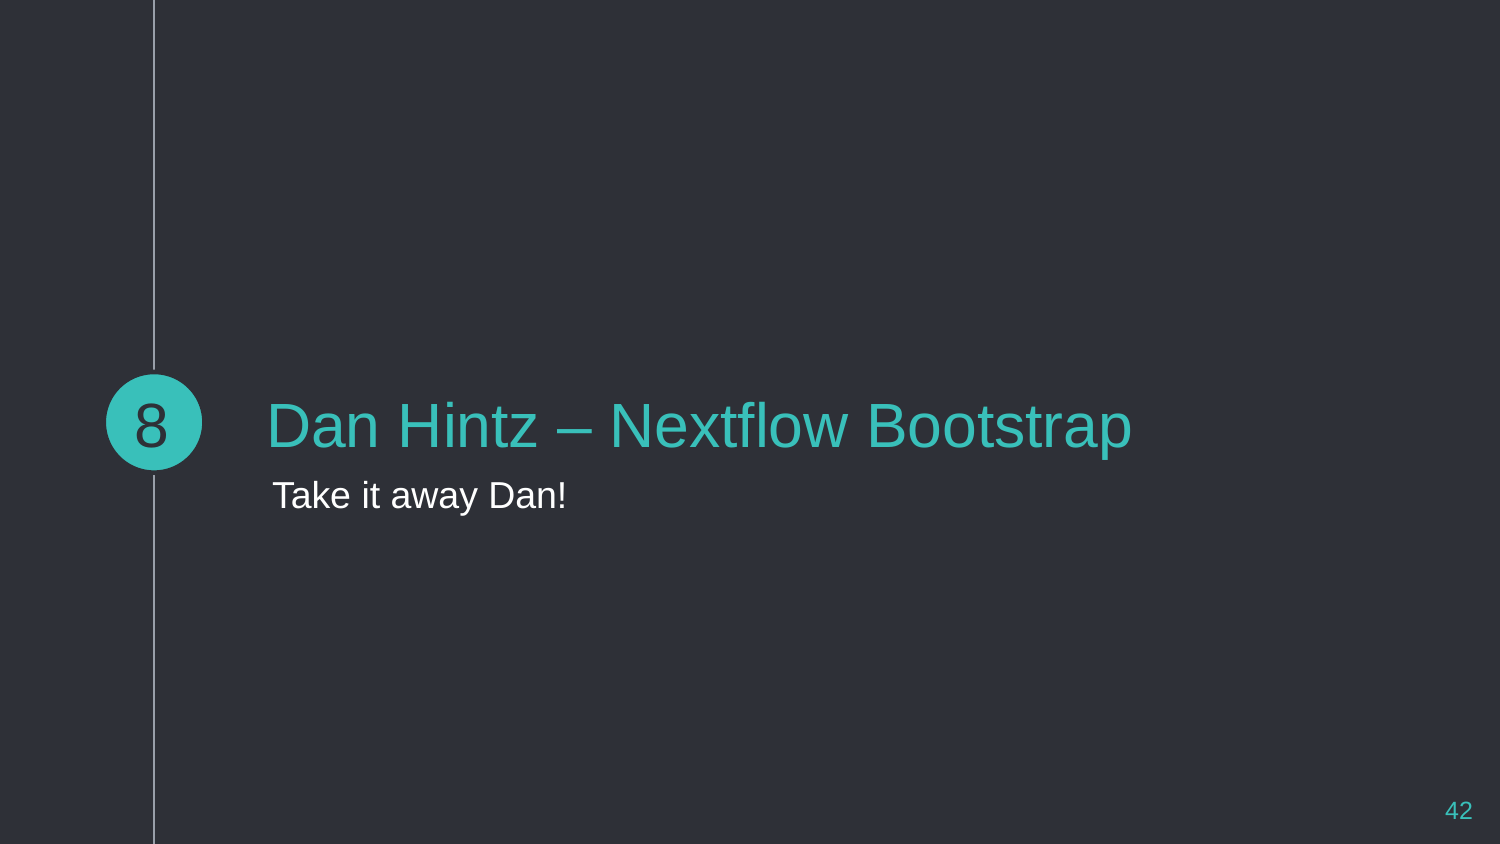

8
# Dan Hintz – Nextflow Bootstrap
Take it away Dan!
42